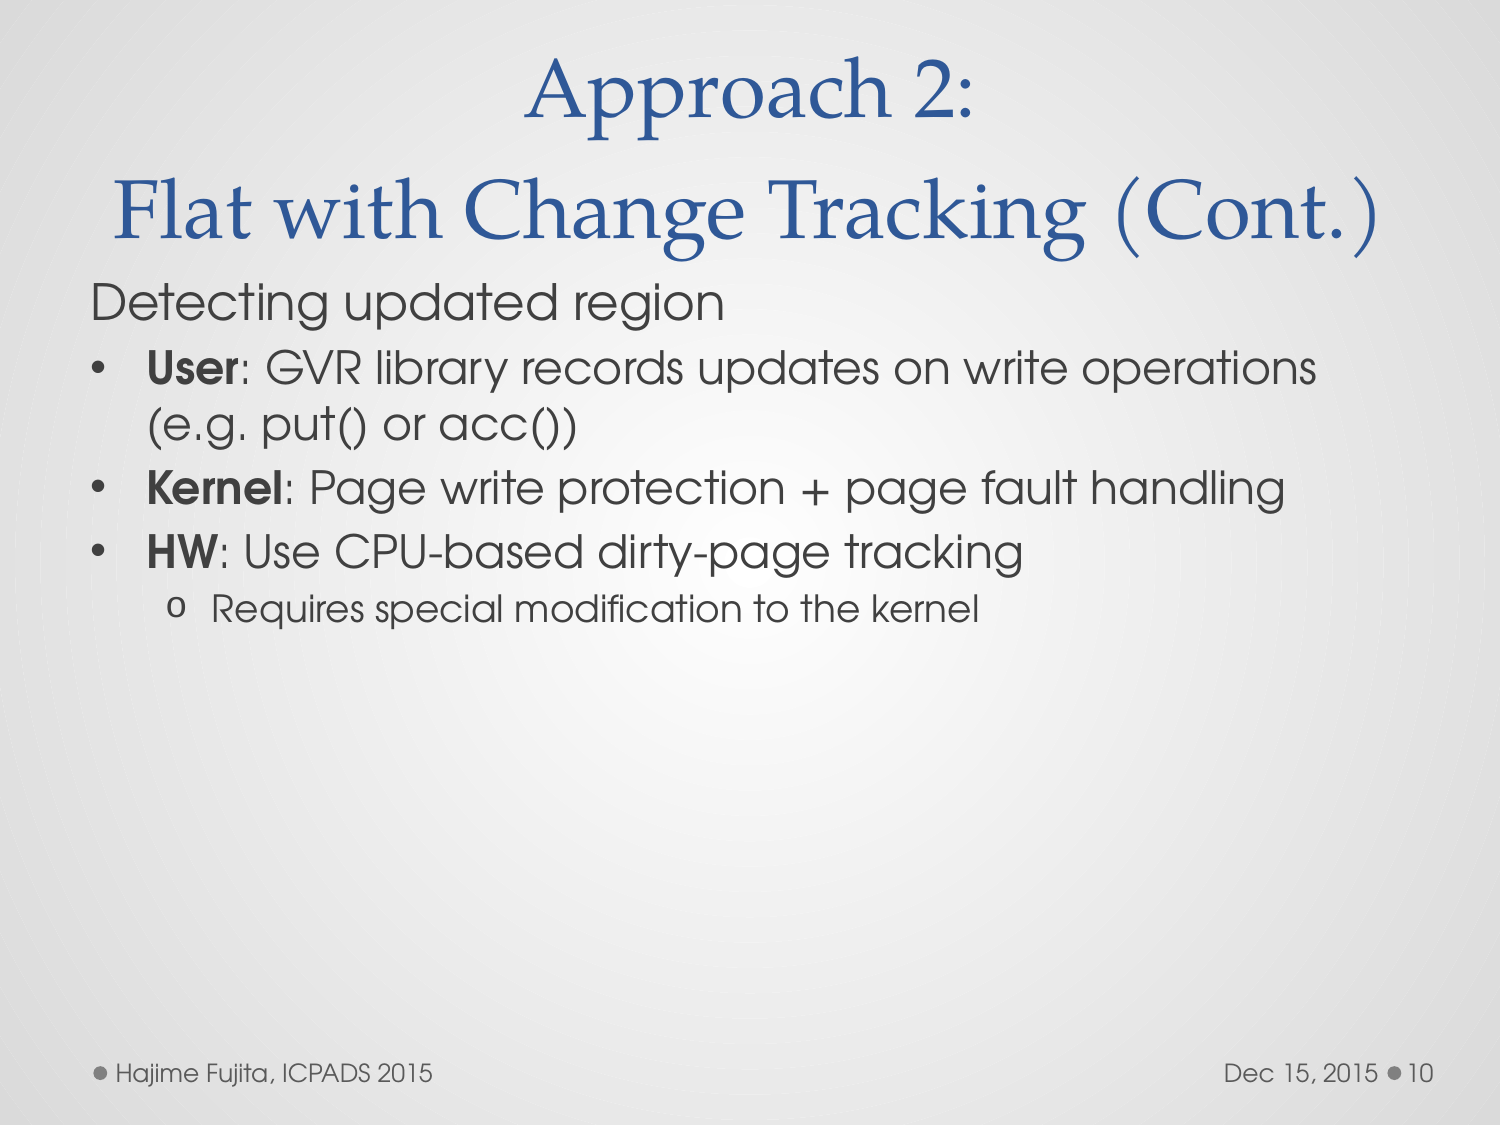

# Approach 2: Flat with Change Tracking (Cont.)
Detecting updated region
User: GVR library records updates on write operations (e.g. put() or acc())
Kernel: Page write protection + page fault handling
HW: Use CPU-based dirty-page tracking
Requires special modification to the kernel

Hajime Fujita, ICPADS 2015
Dec 15, 2015
10